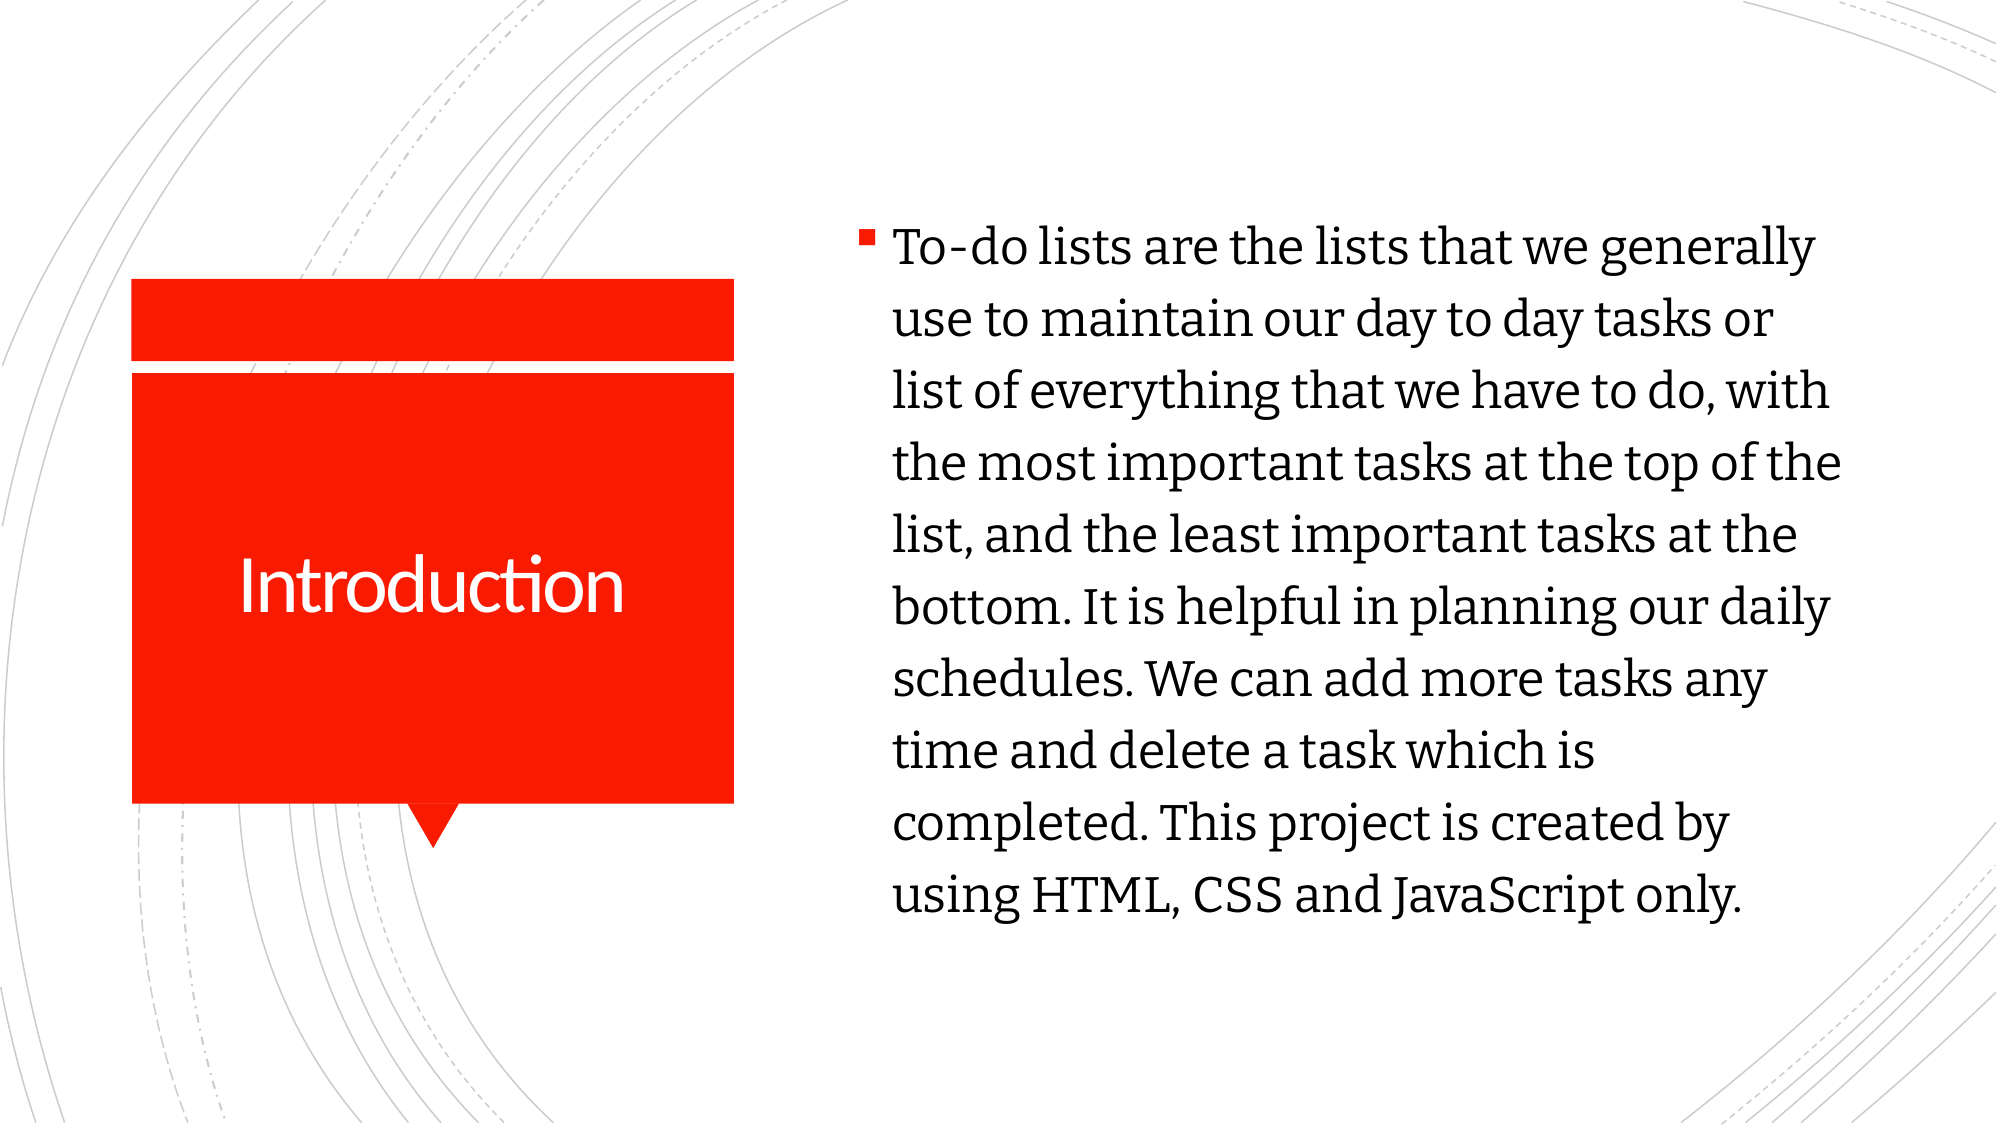

To-do lists are the lists that we generally use to maintain our day to day tasks or list of everything that we have to do, with the most important tasks at the top of the list, and the least important tasks at the bottom. It is helpful in planning our daily schedules. We can add more tasks any time and delete a task which is completed. This project is created by using HTML, CSS and JavaScript only.
# Introduction